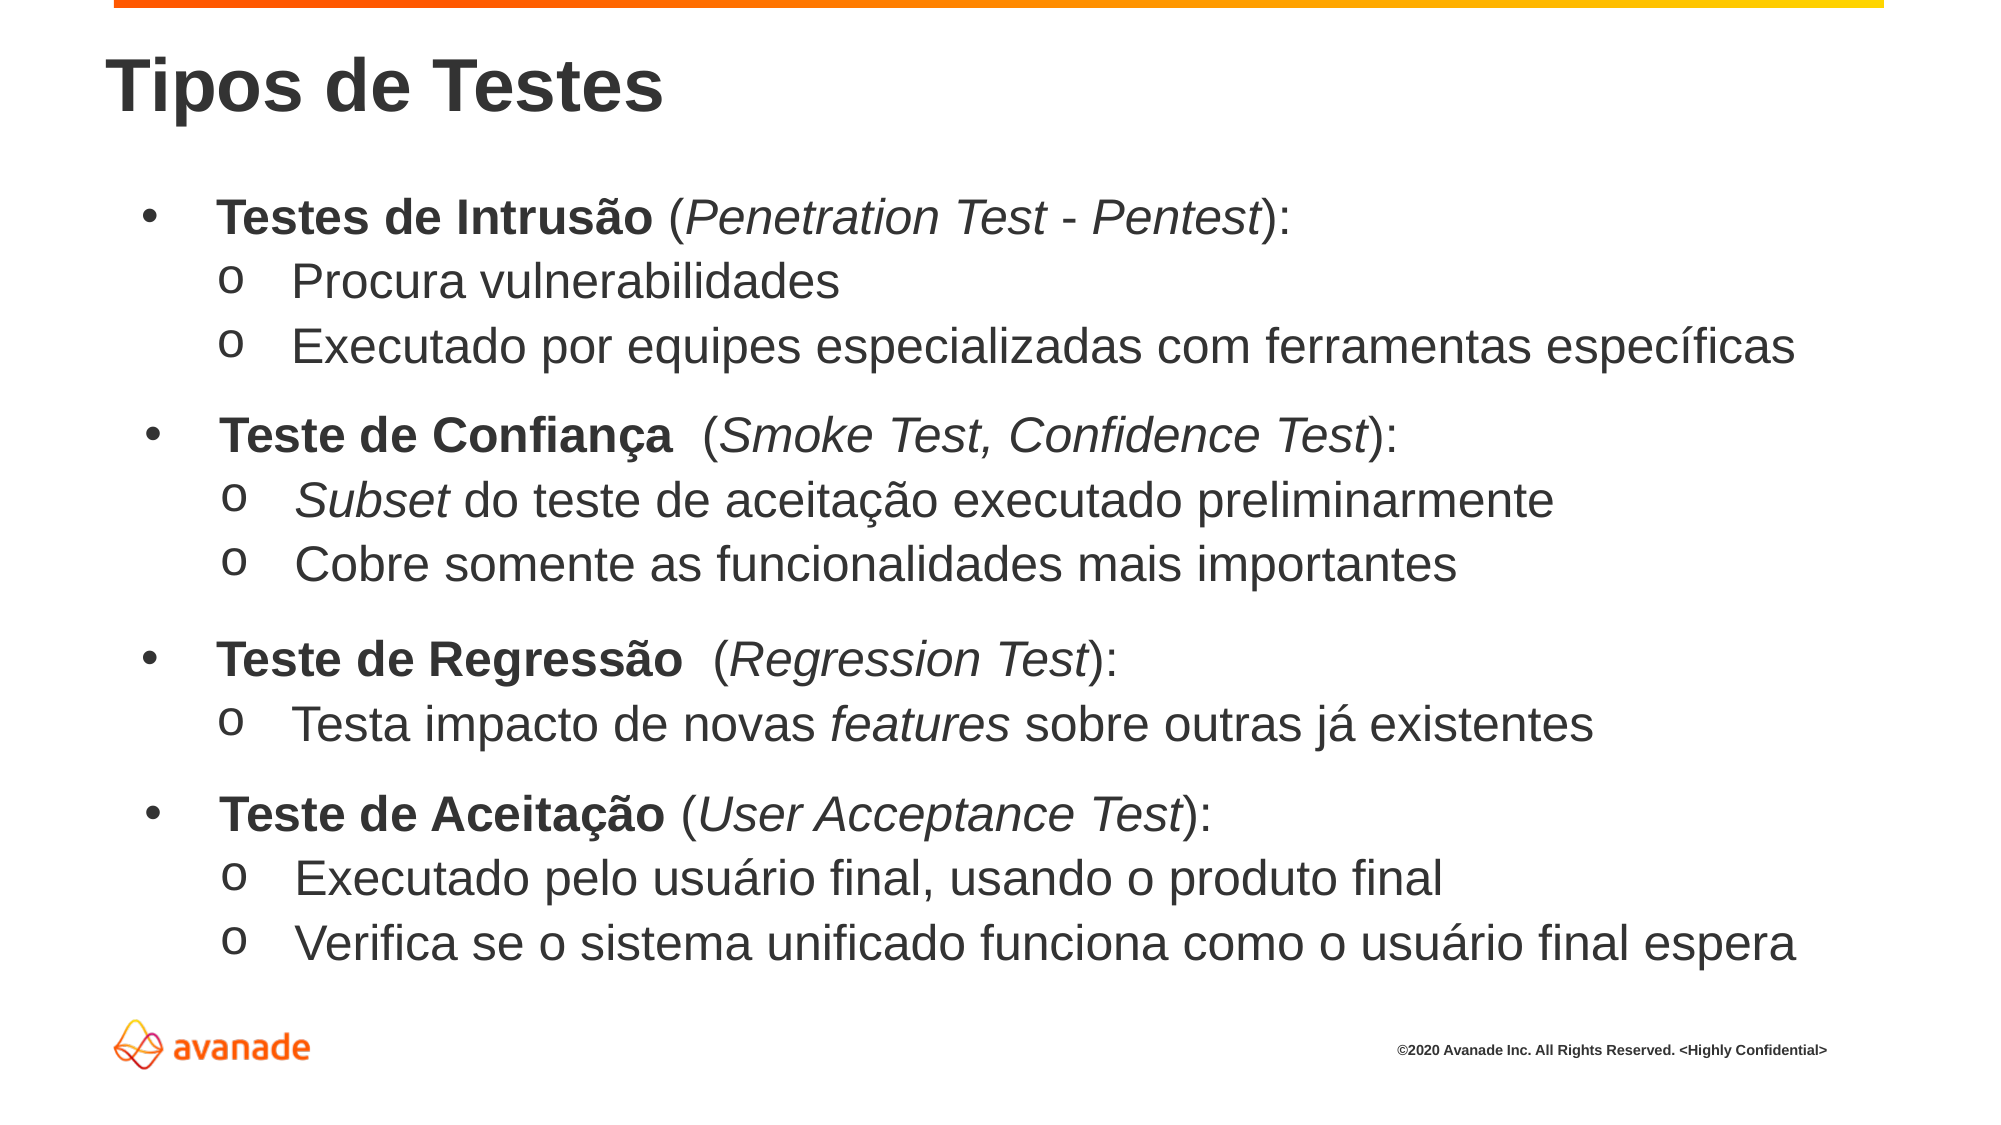

Tipos de Testes
Testes de Intrusão (Penetration Test - Pentest):
Procura vulnerabilidades
Executado por equipes especializadas com ferramentas específicas

Teste de Confiança  (Smoke Test, Confidence Test):
Subset do teste de aceitação executado preliminarmente
Cobre somente as funcionalidades mais importantes

Teste de Regressão  (Regression Test):
Testa impacto de novas features sobre outras já existentes

Teste de Aceitação (User Acceptance Test):
Executado pelo usuário final, usando o produto final
Verifica se o sistema unificado funciona como o usuário final espera